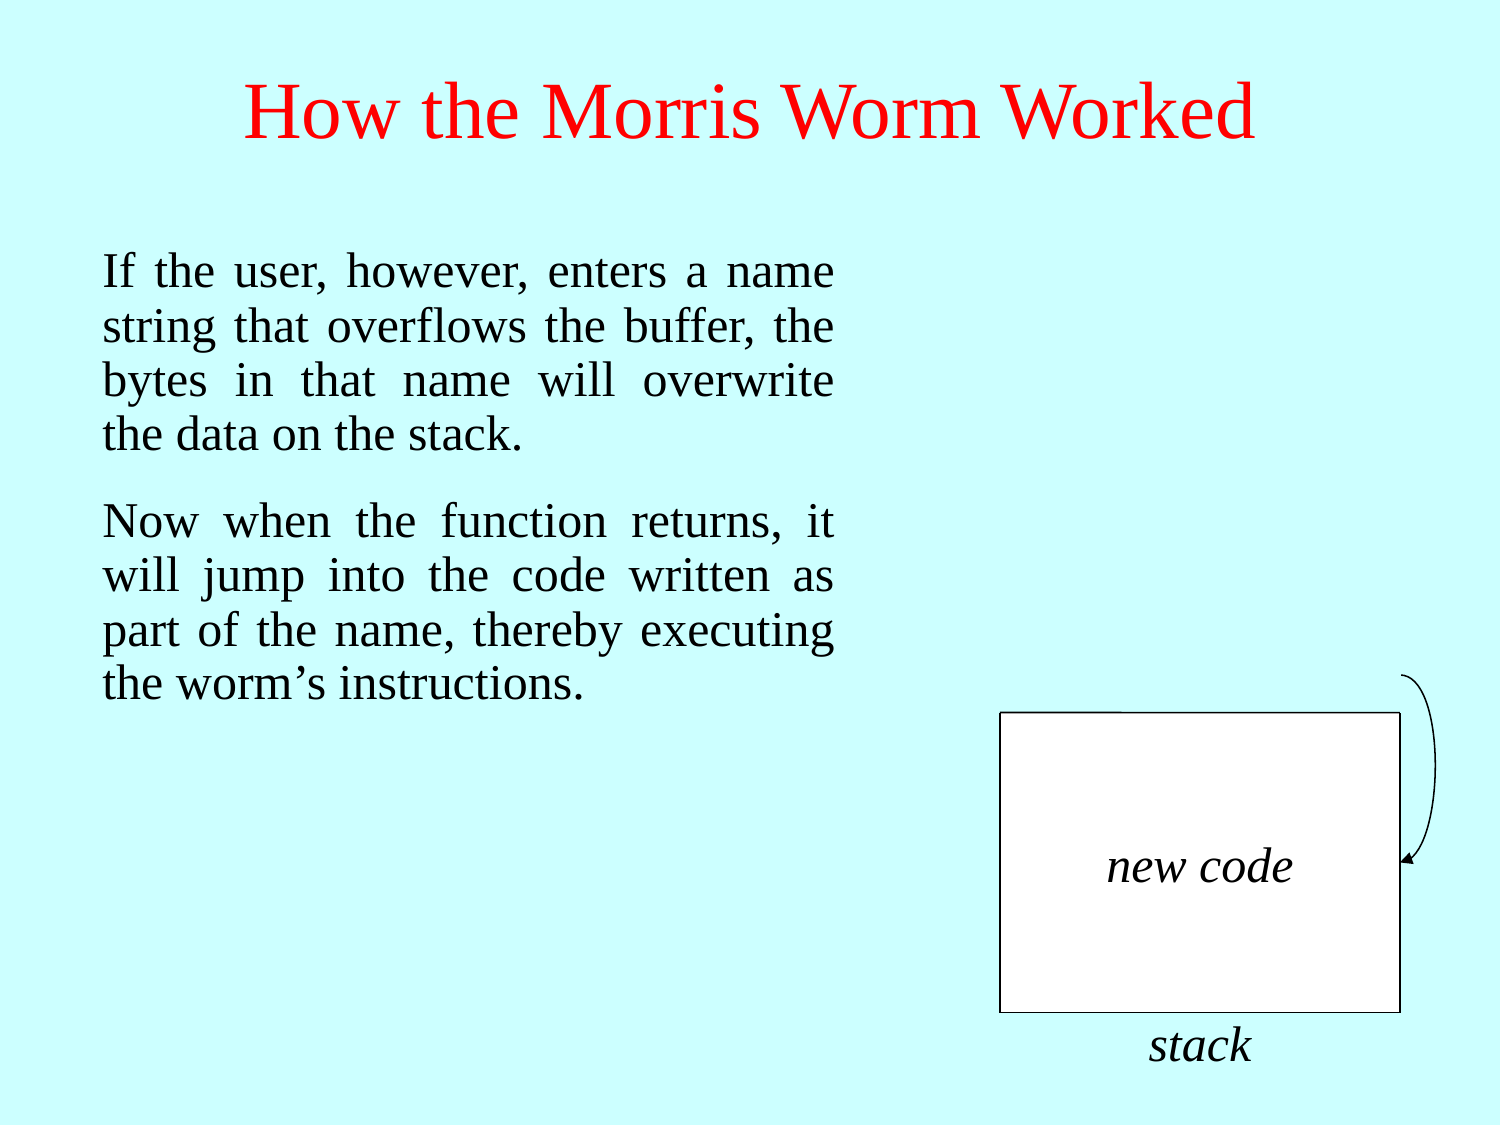

# How the Morris Worm Worked

Storage for local variables in Unix is provided by a stack, which grows toward low memory addresses as functions are called.

stack

If the user, however, enters a name string that overflows the buffer, the bytes in that name will overwrite the data on the stack.

return address
One of Morris’s techniques was to exploit a bug in a system utility called fingerd, which was responsible for giving information about the users of a system.  The fingerd code was susceptible to a buffer overflow attack, in which the hacker writes data past the end of an array.  Failing to test the array bounds makes it possible to insert the worm’s own code on the system stack.

The fingerd code allocates a stack buffer to hold the user name, which might be declared like this:

   char buffer[20];

return address

Now when the function returns, it will jump into the code written as part of the name, thereby executing the worm’s instructions.

e

t
r
h
o
i
b
s
e
-
r
i
t
s
s
-
\0
-
a
-
-
l
o
n
g
n
a
m
e
new return address

stack frames
from earlier calls
new code
What’s supposed to happen is that the name is read into the buffer and is then processed by some function, which eventually returns.